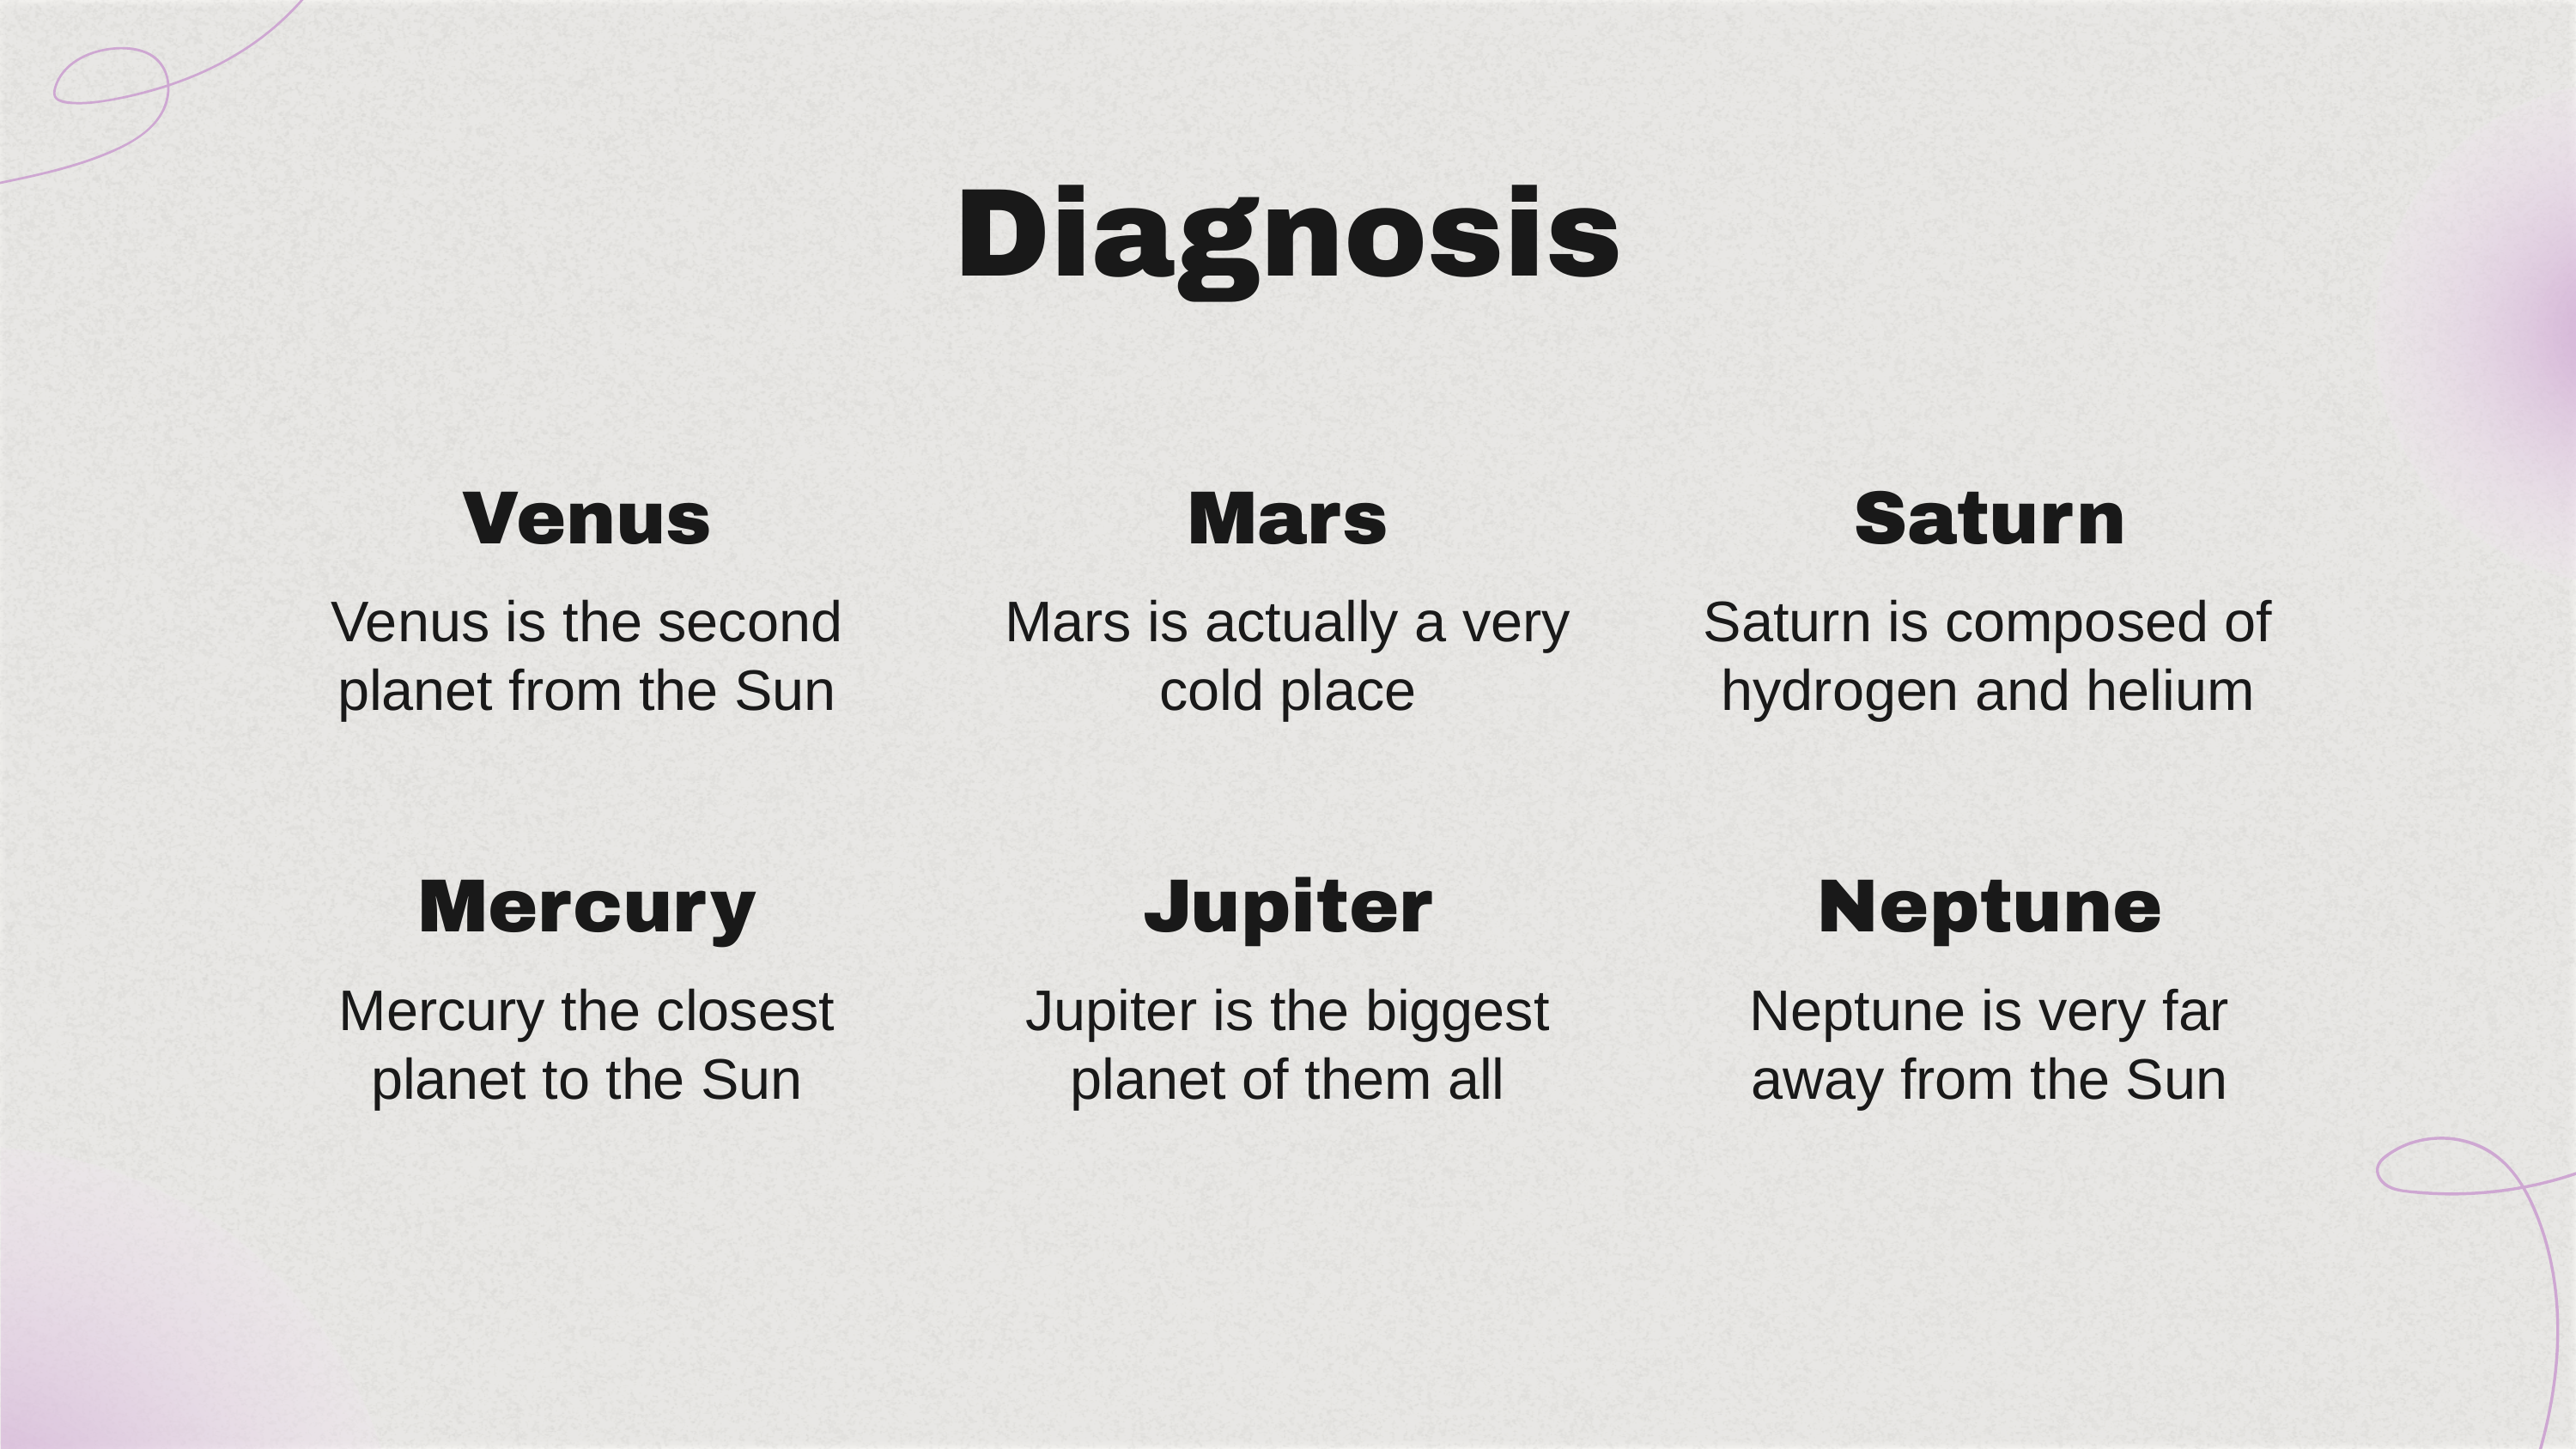

# Diagnosis
Venus
Mars
Saturn
Mars is actually a very cold place
Venus is the second planet from the Sun
Saturn is composed of hydrogen and helium
Jupiter
Mercury
Neptune
Jupiter is the biggest planet of them all
Mercury the closest planet to the Sun
Neptune is very far away from the Sun